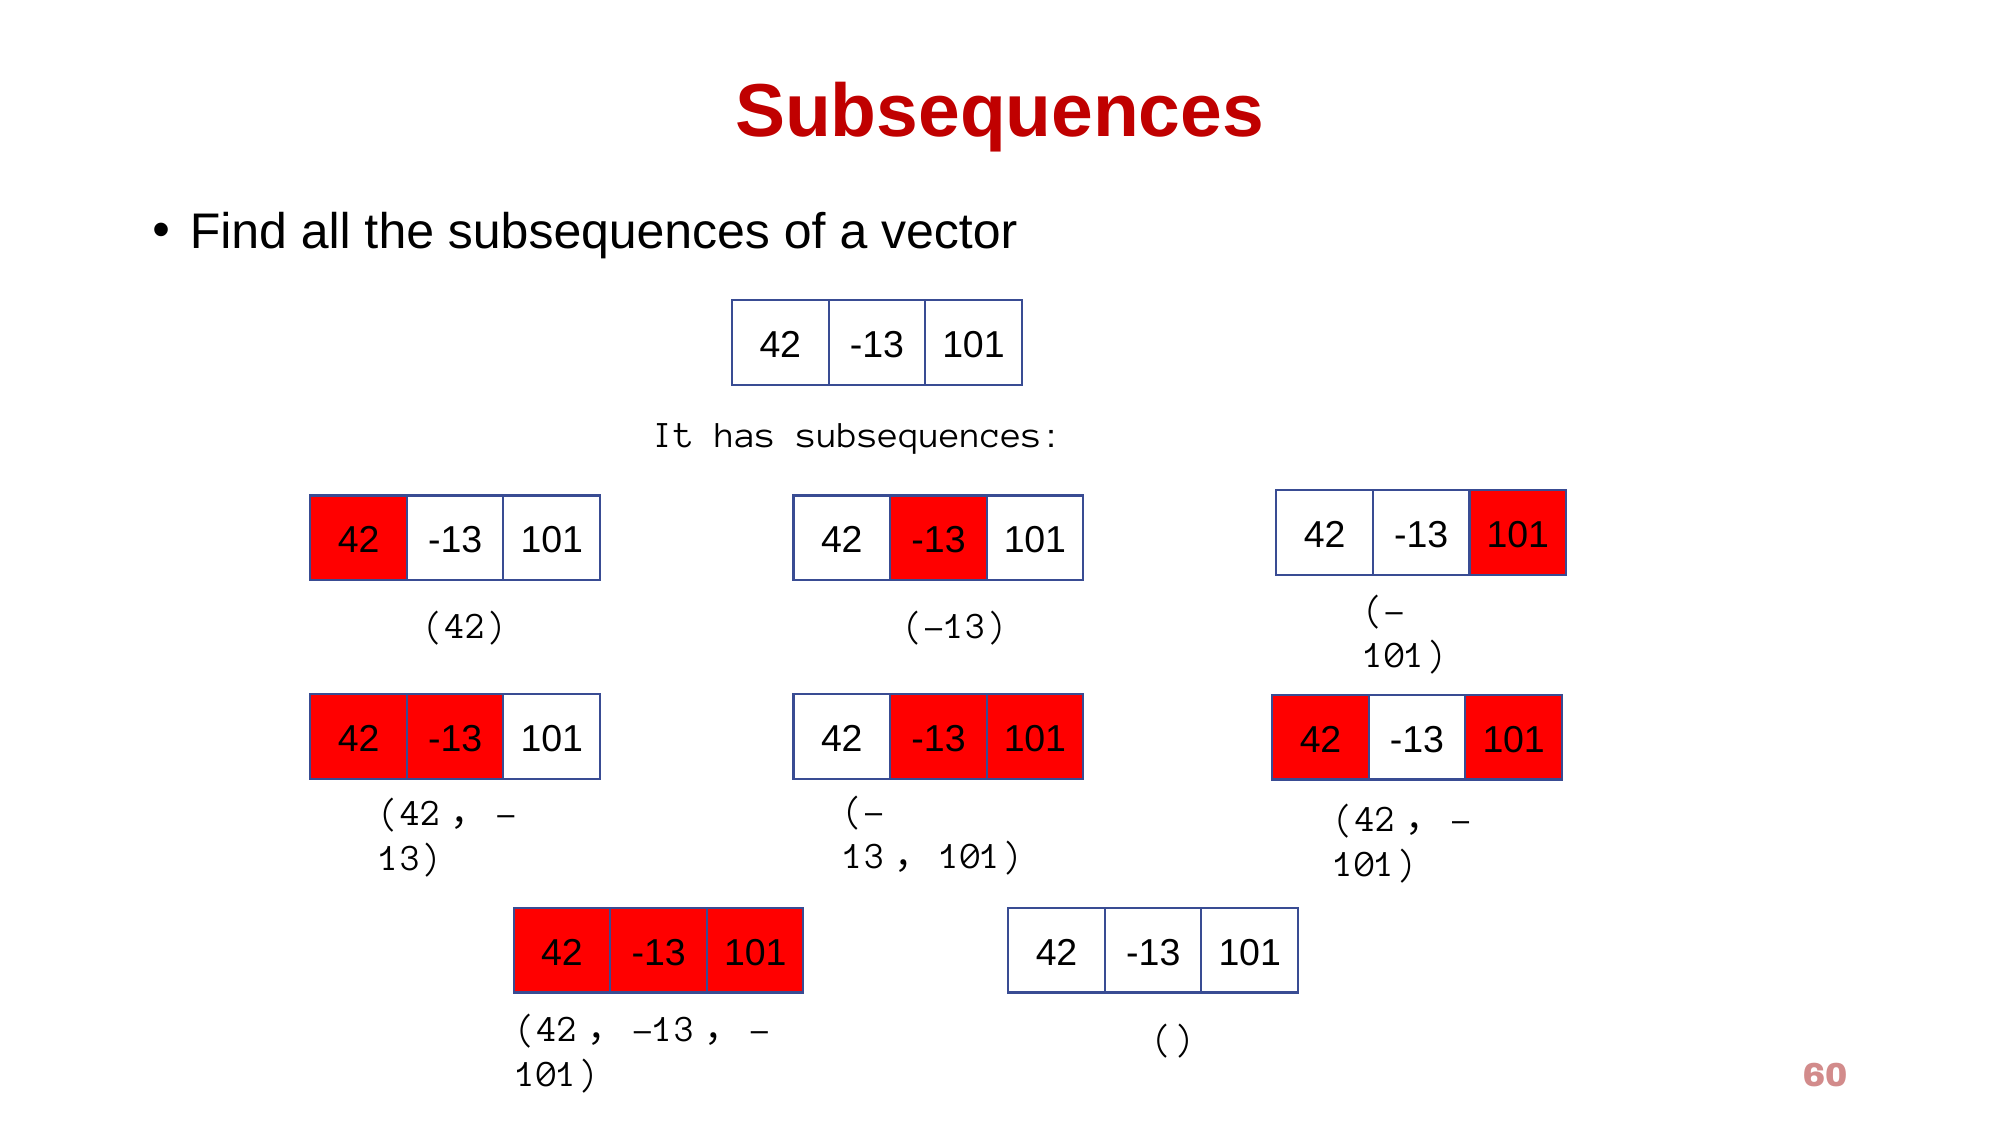

# Subsequences
Find all the subsequences of a vector
42
-13
101
It has subsequences:
42
-13
101
42
-13
101
42
-13
101
(-101)
(42)
(-13)
42
-13
101
42
-13
101
42
-13
101
(-13，101)
(42，-13)
(42，-101)
42
-13
101
42
-13
101
(42，-13，-101)
()
60